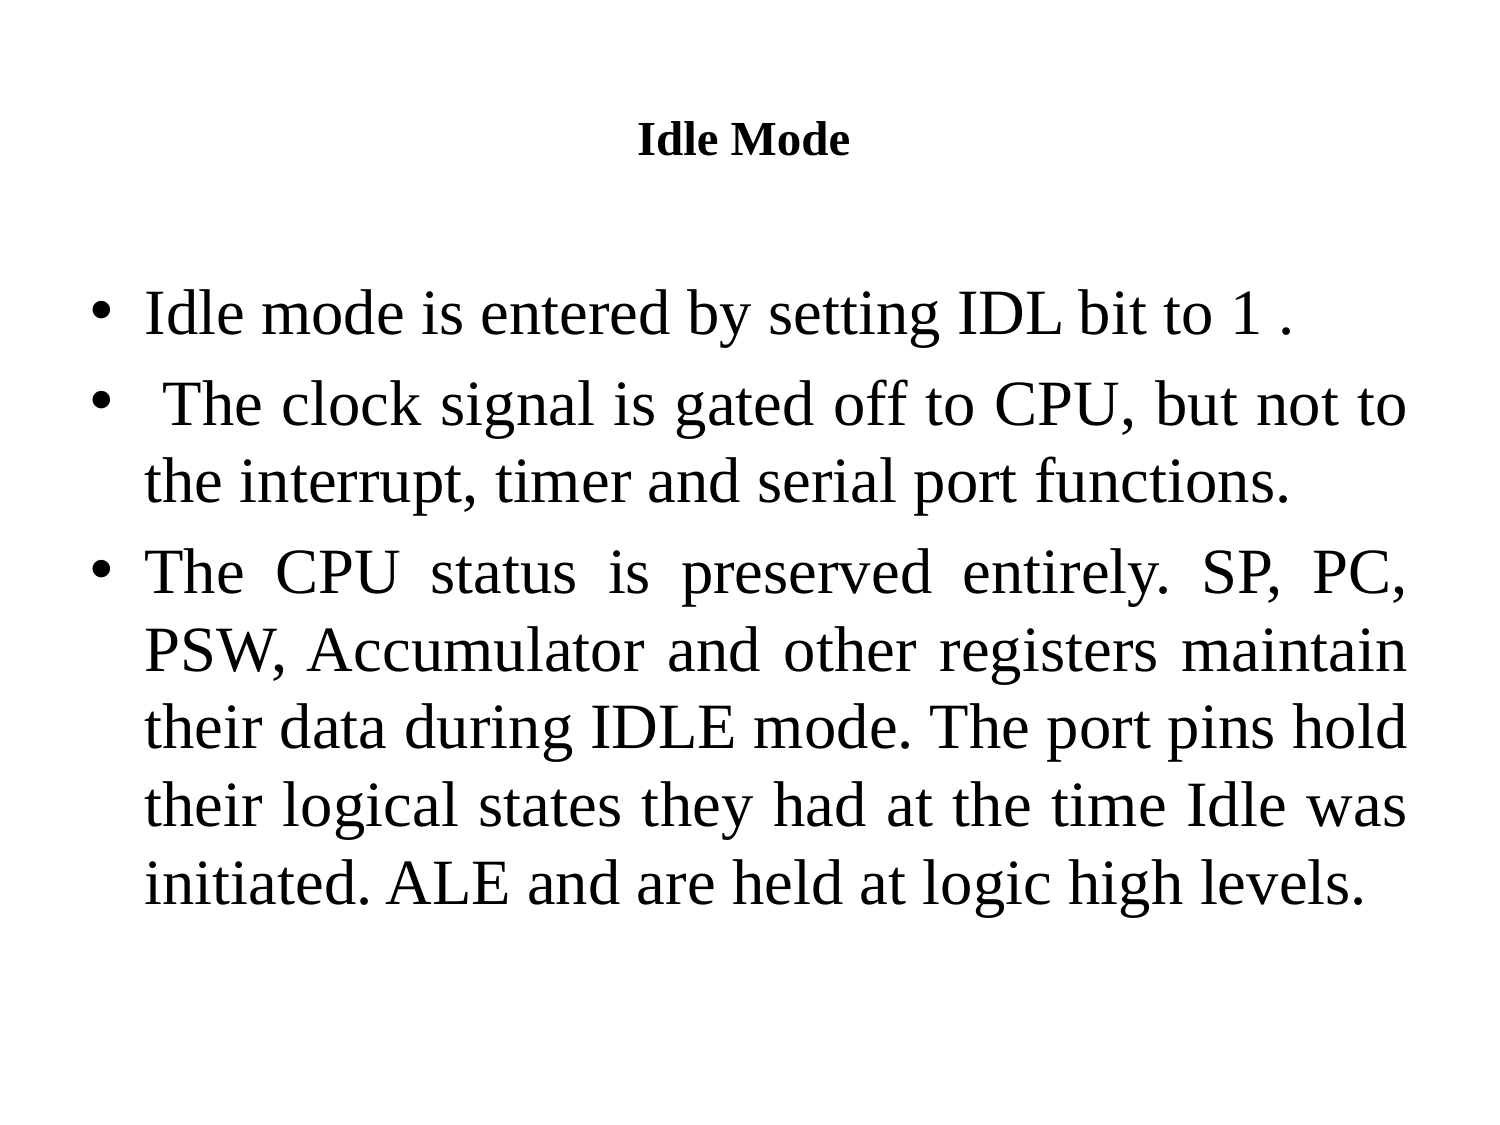

# Idle Mode
Idle mode is entered by setting IDL bit to 1 .
 The clock signal is gated off to CPU, but not to the interrupt, timer and serial port functions.
The CPU status is preserved entirely. SP, PC, PSW, Accumulator and other registers maintain their data during IDLE mode. The port pins hold their logical states they had at the time Idle was initiated. ALE and are held at logic high levels.